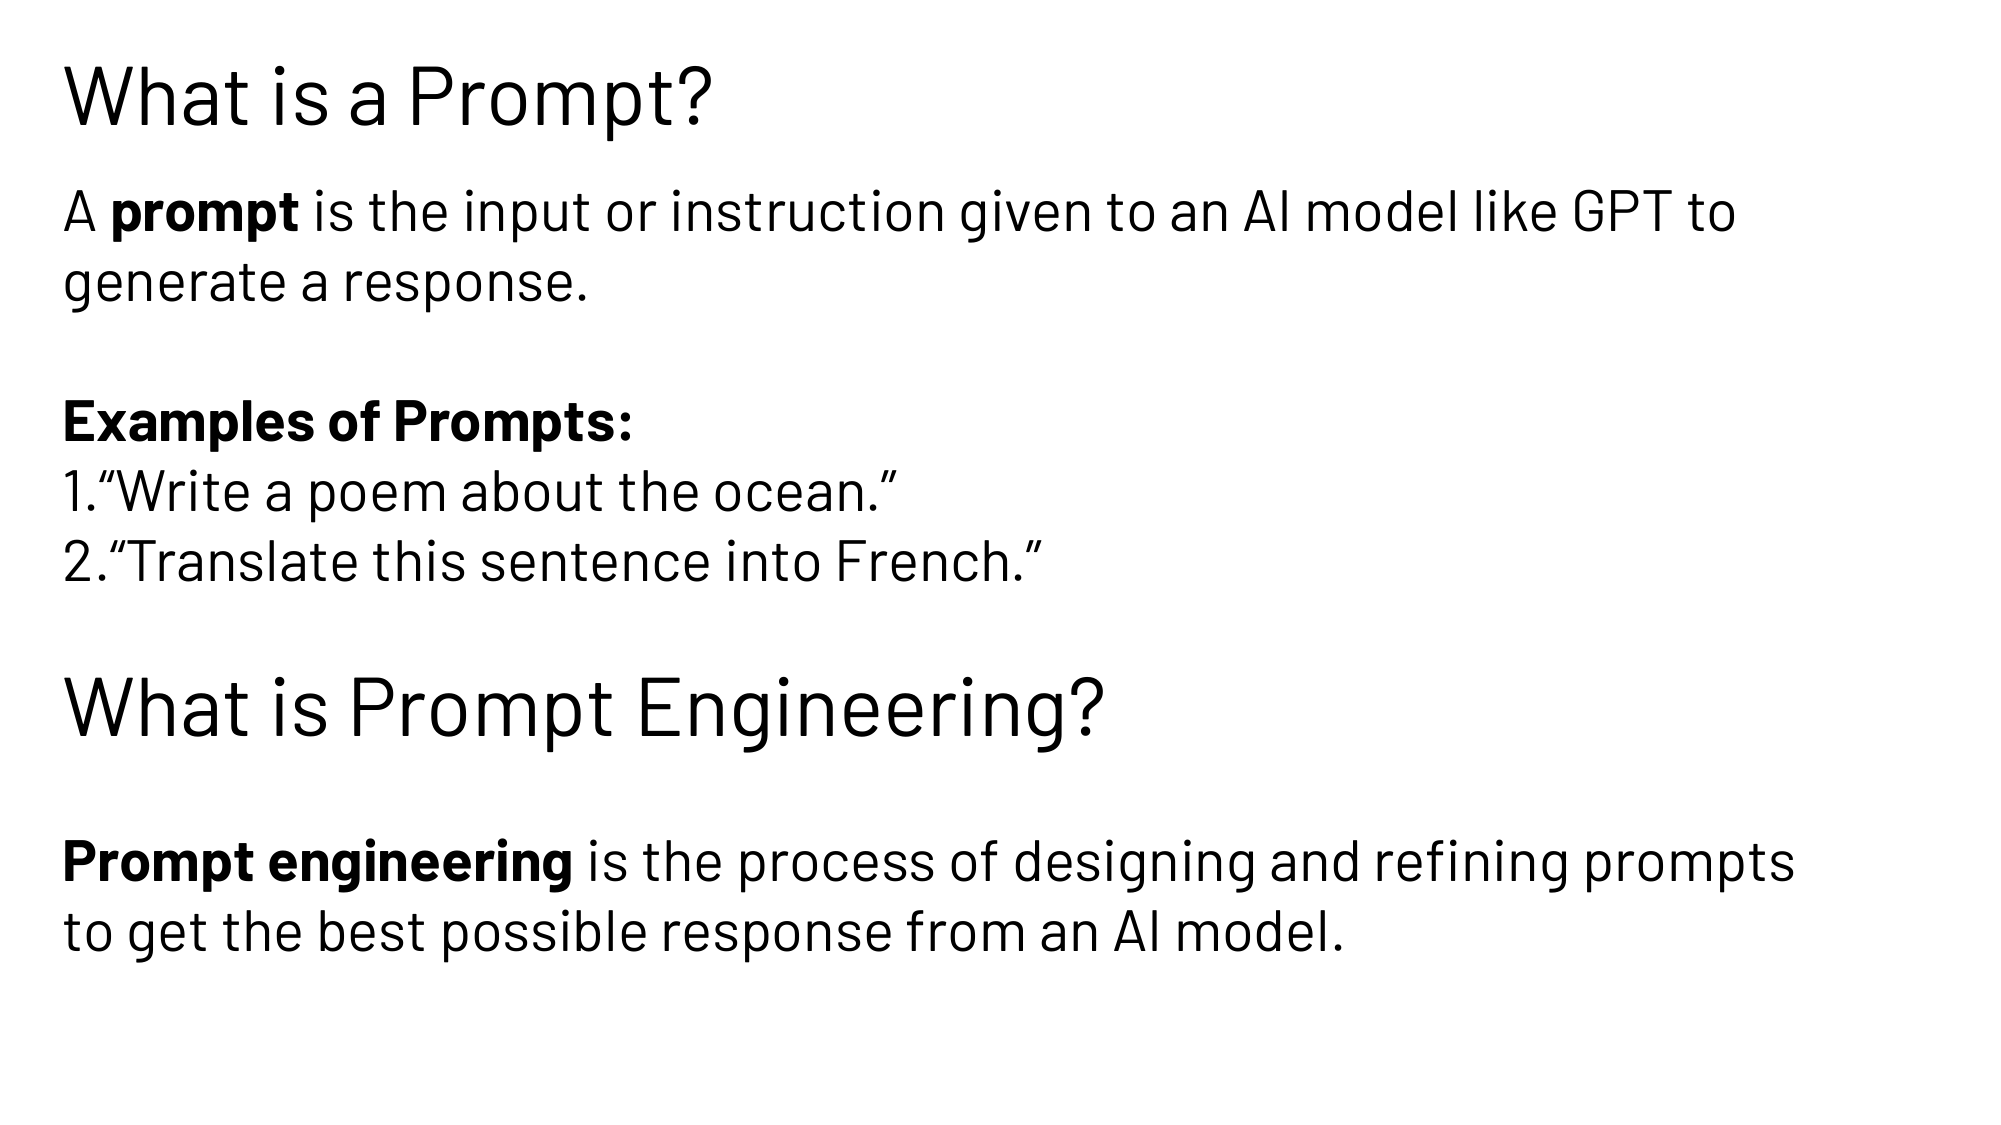

What is a Prompt?
A prompt is the input or instruction given to an AI model like GPT to generate a response.

Examples of Prompts:
“Write a poem about the ocean.”
“Translate this sentence into French.”

What is Prompt Engineering?

Prompt engineering is the process of designing and refining prompts to get the best possible response from an AI model.